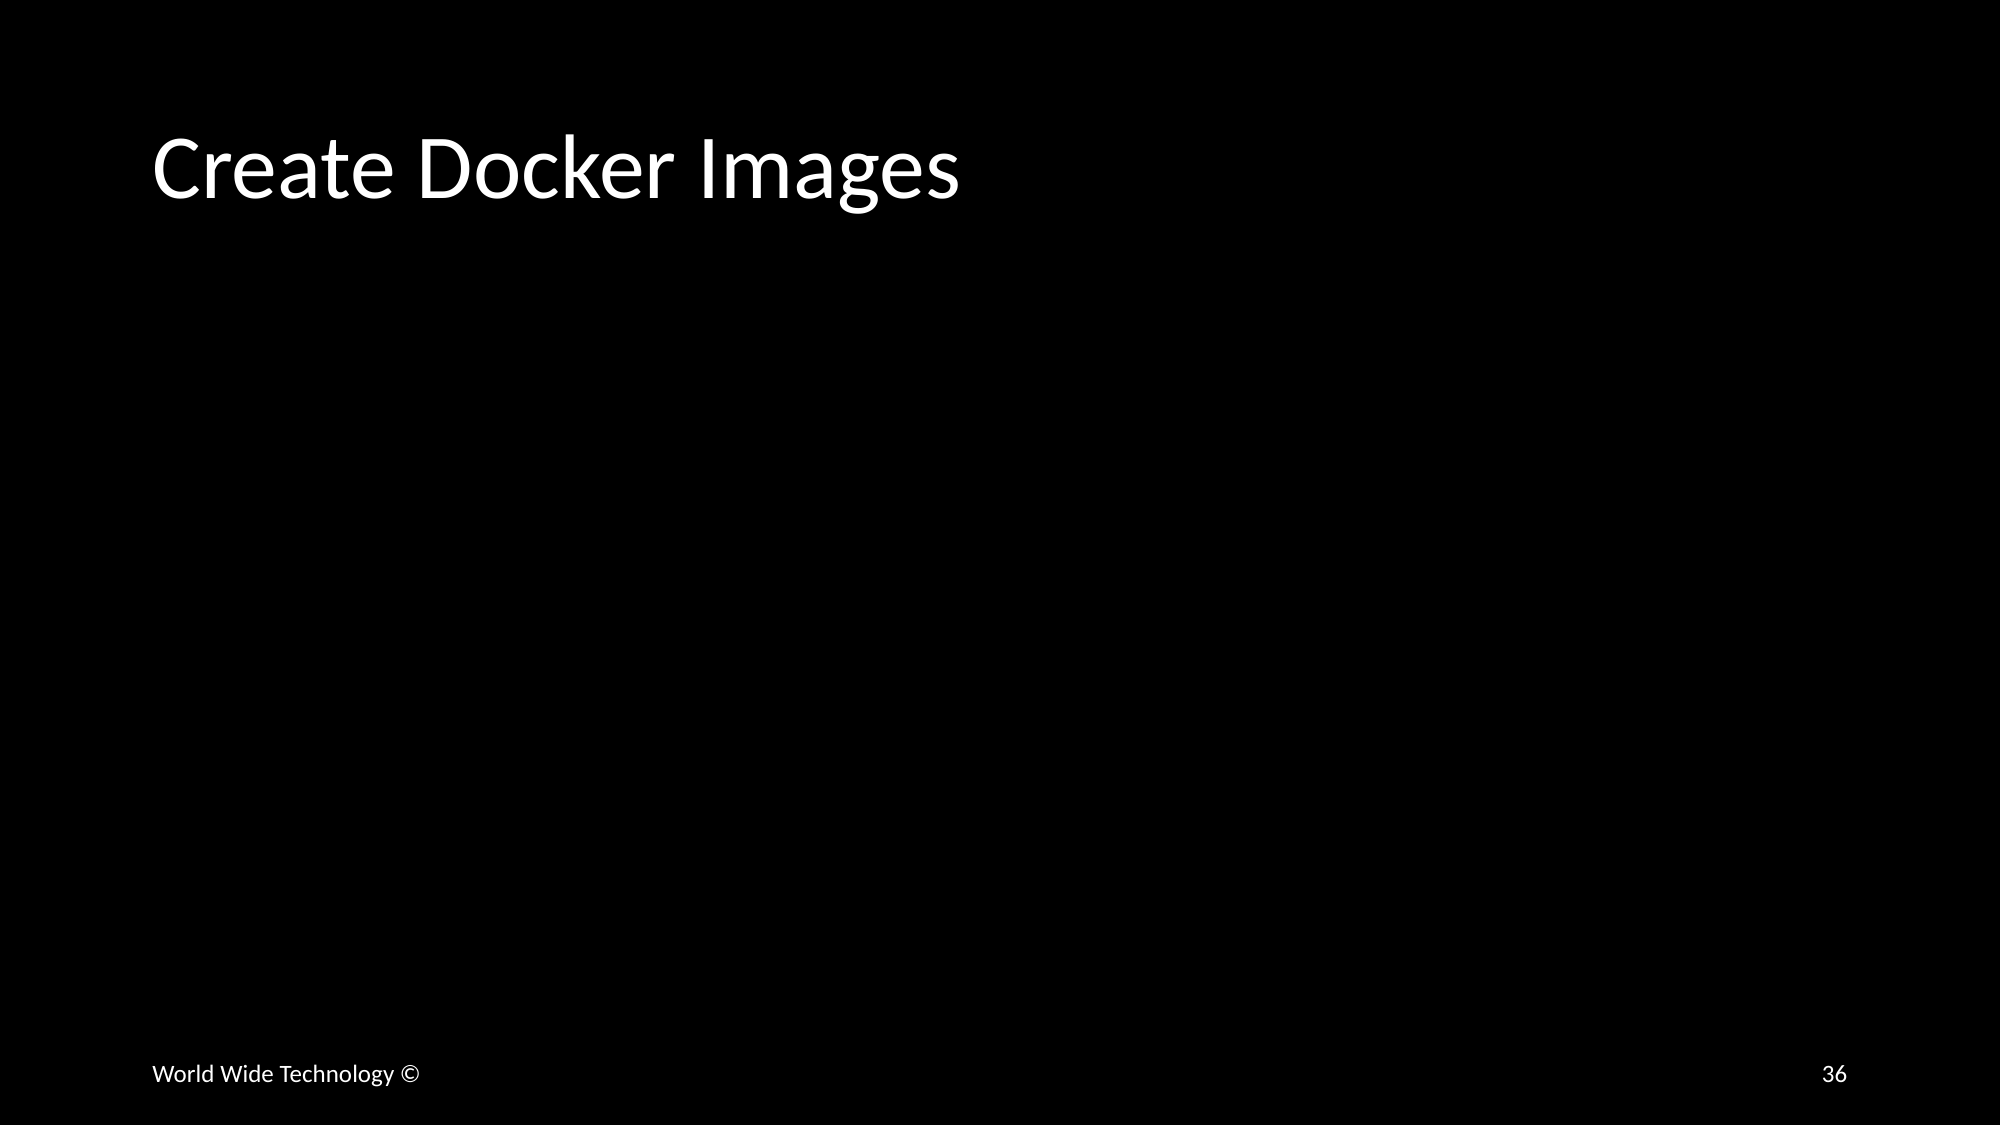

# Create Docker Images

World Wide Technology ©
36